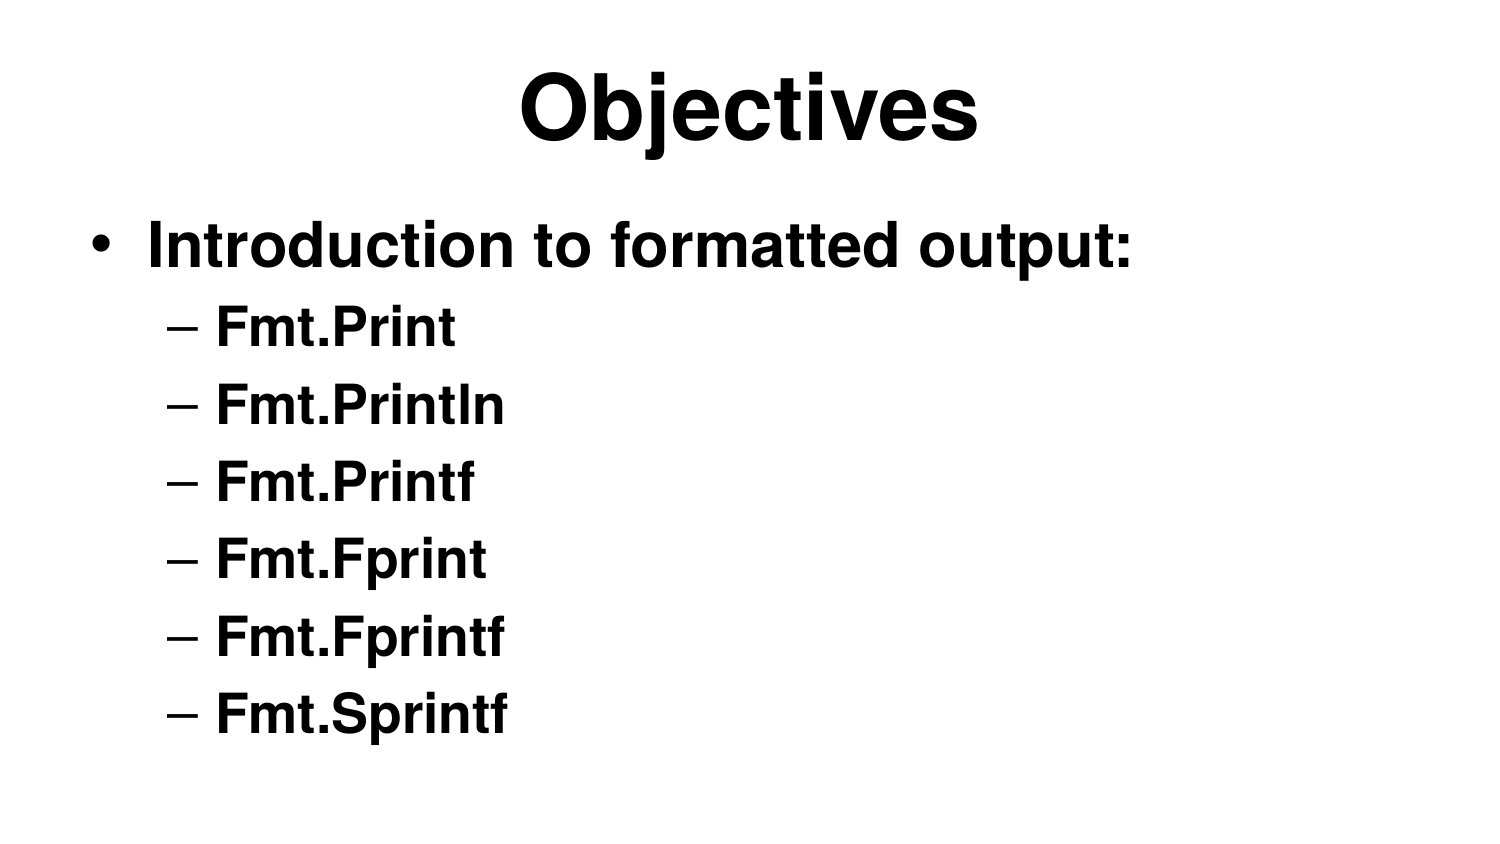

# Objectives
Introduction to formatted output:
Fmt.Print
Fmt.Println
Fmt.Printf
Fmt.Fprint
Fmt.Fprintf
Fmt.Sprintf